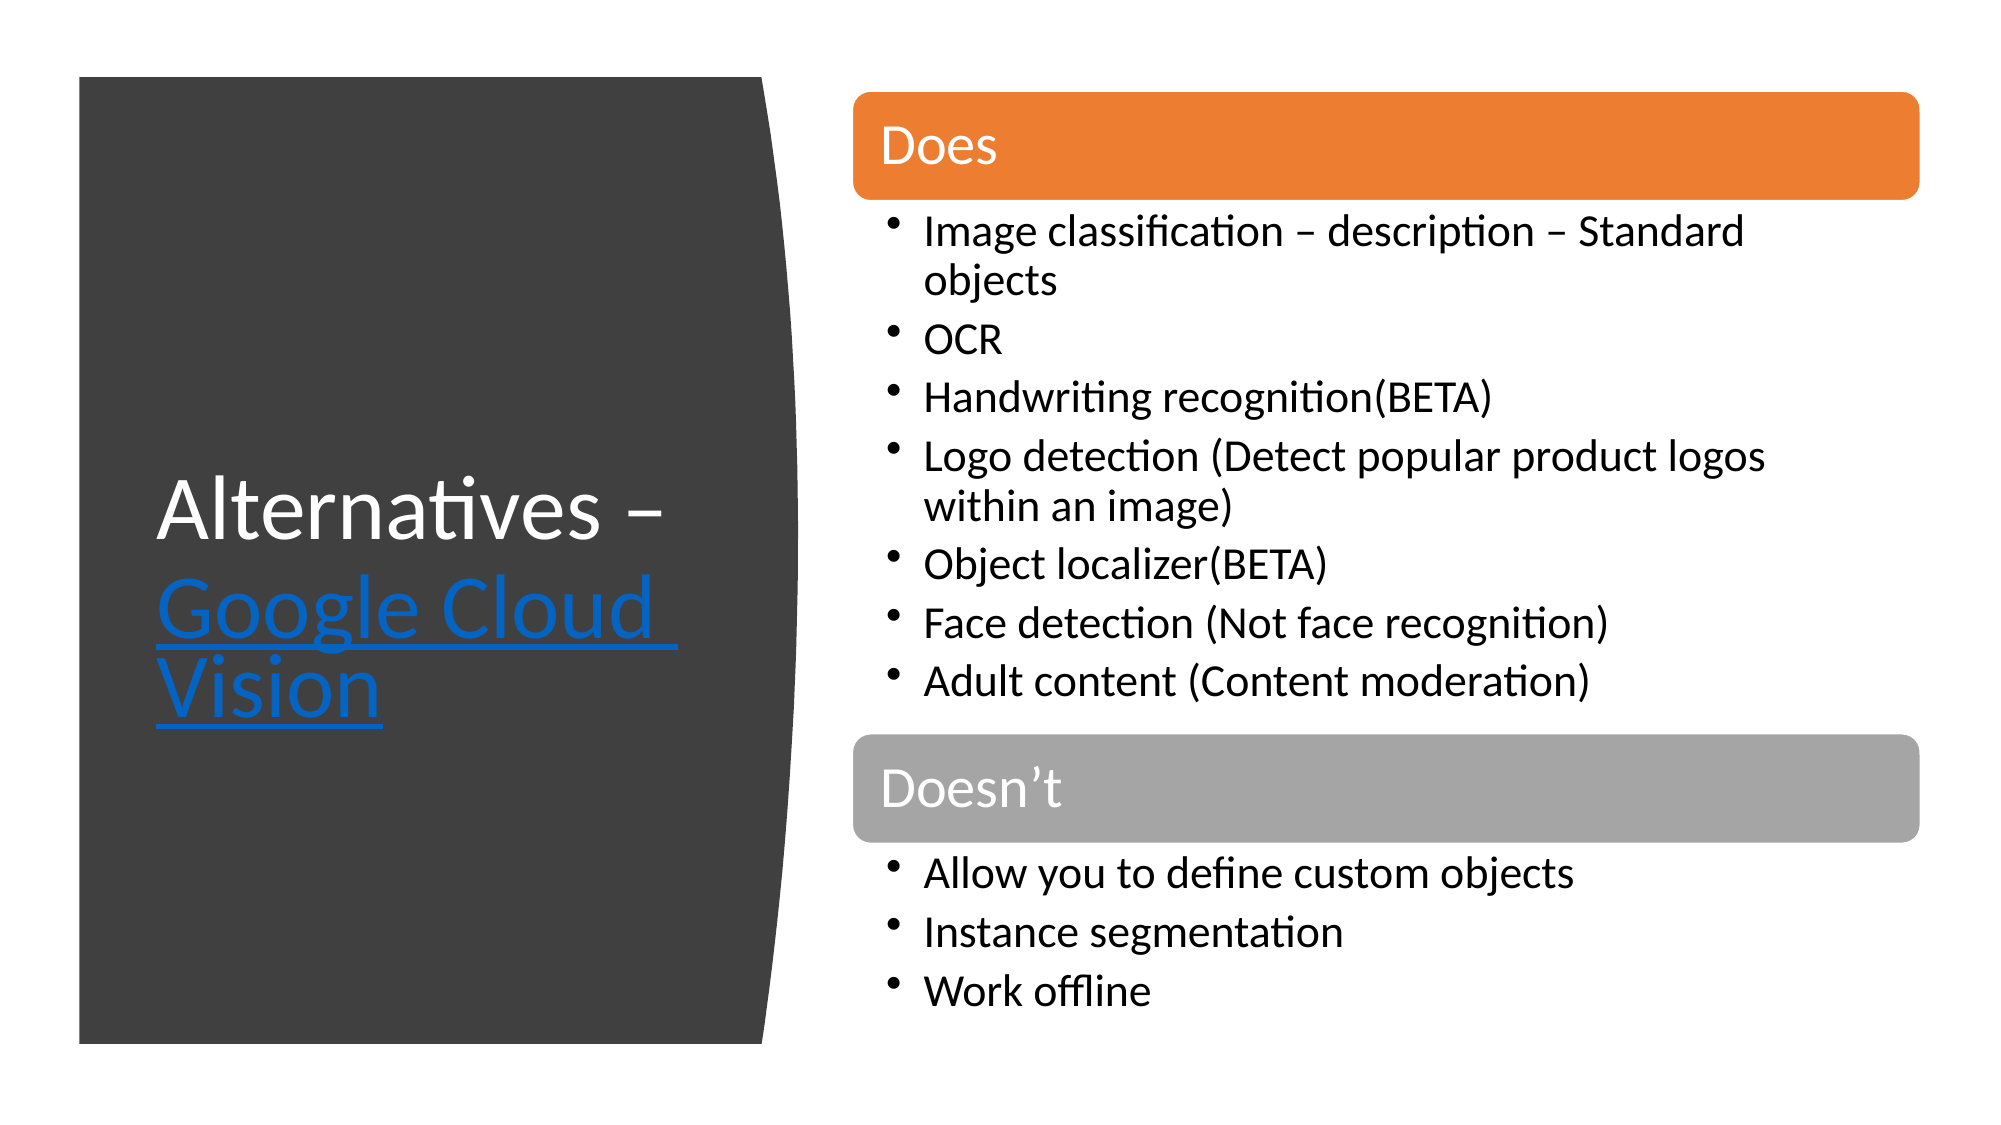

Does
Image classification – description – Standard objects
OCR
Handwriting recognition(BETA)
Logo detection (Detect popular product logos within an image)
Object localizer(BETA)
Face detection (Not face recognition)
Adult content (Content moderation)
Doesn’t
Allow you to define custom objects
Instance segmentation
Work offline

# Alternatives – Google Cloud Vision